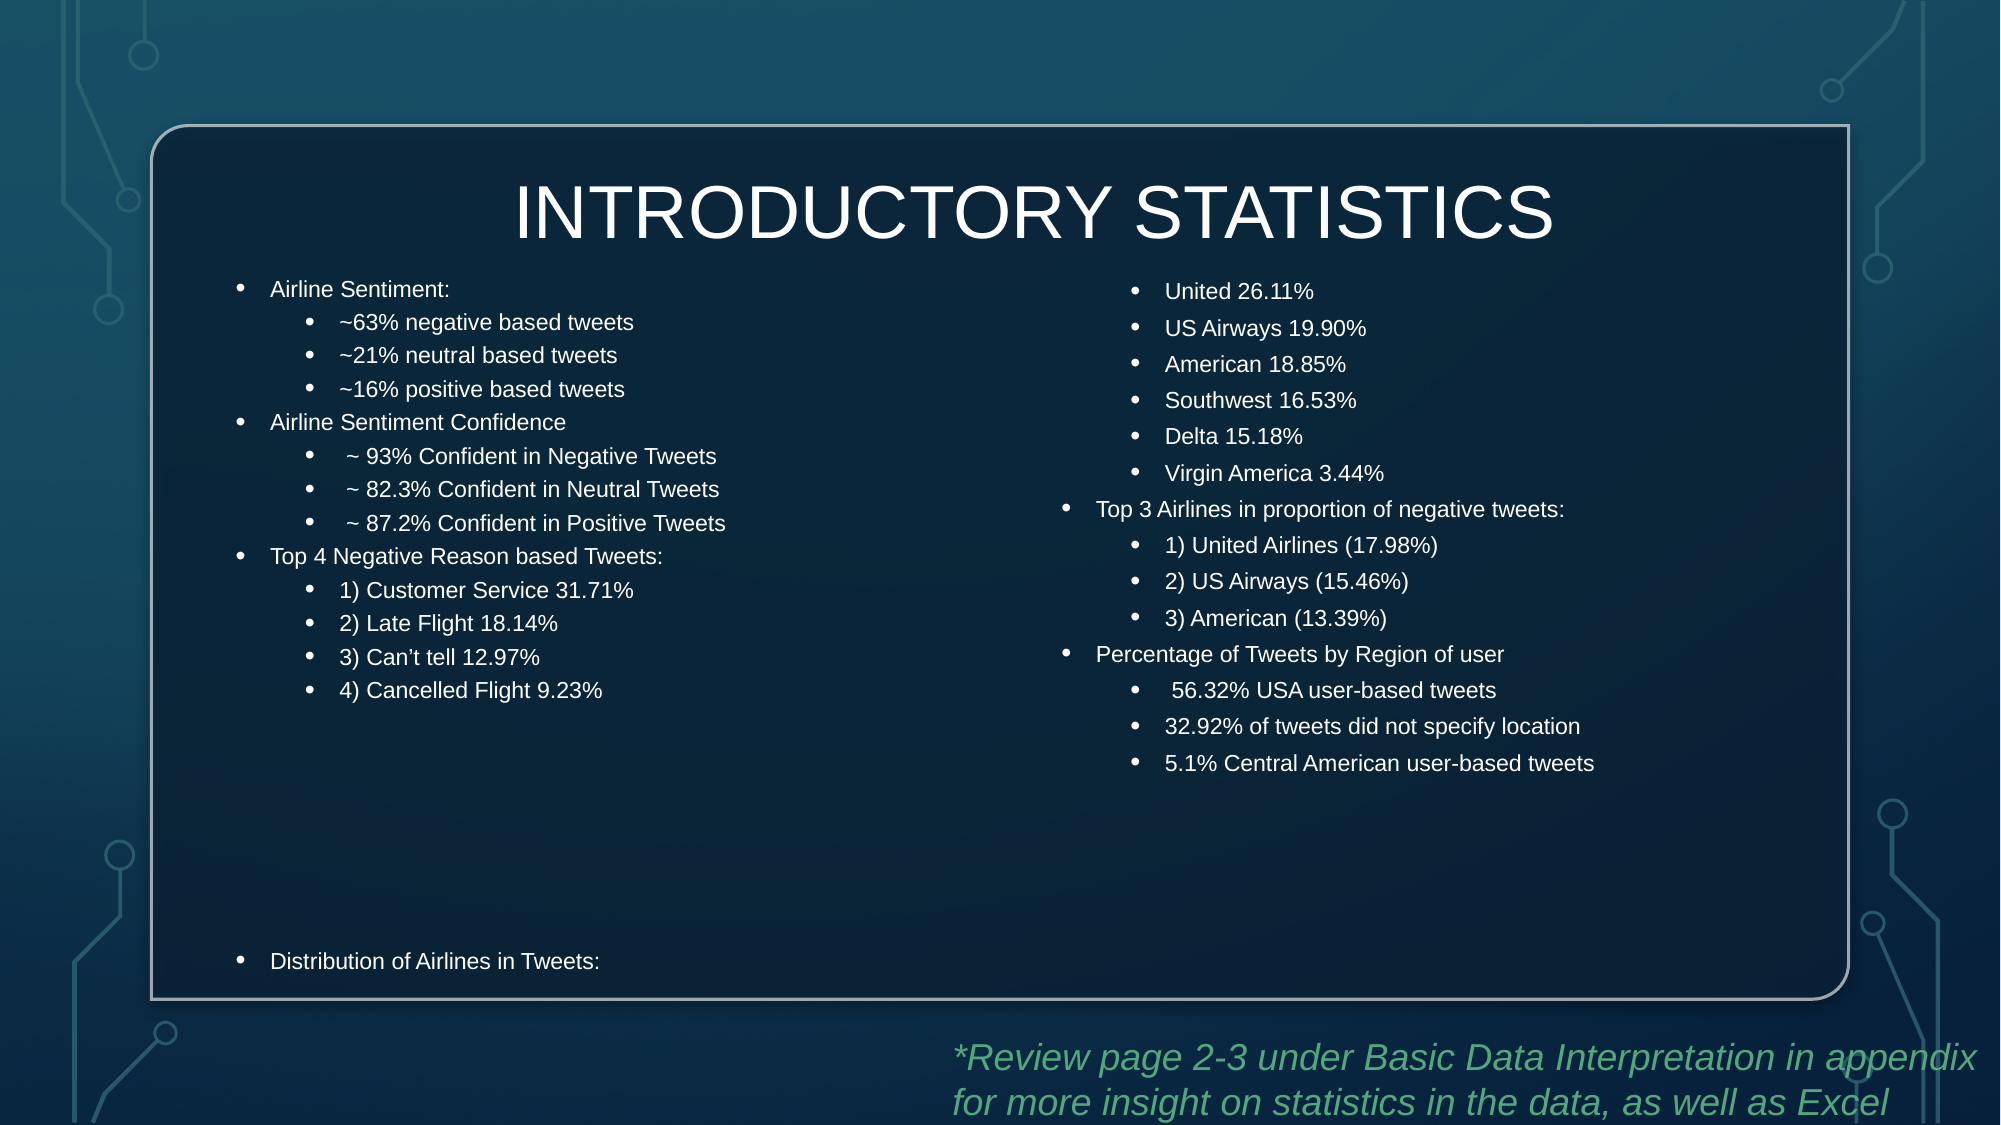

# Introductory statistics

Airline Sentiment:
~63% negative based tweets
~21% neutral based tweets
~16% positive based tweets
Airline Sentiment Confidence
 ~ 93% Confident in Negative Tweets
 ~ 82.3% Confident in Neutral Tweets
 ~ 87.2% Confident in Positive Tweets
Top 4 Negative Reason based Tweets:
1) Customer Service 31.71%
2) Late Flight 18.14%
3) Can’t tell 12.97%
4) Cancelled Flight 9.23%

Distribution of Airlines in Tweets:
United 26.11%
US Airways 19.90%
American 18.85%
Southwest 16.53%
Delta 15.18%
Virgin America 3.44%
Top 3 Airlines in proportion of negative tweets:
1) United Airlines (17.98%)
2) US Airways (15.46%)
3) American (13.39%)
Percentage of Tweets by Region of user
 56.32% USA user-based tweets
32.92% of tweets did not specify location
5.1% Central American user-based tweets

*Review page 2-3 under Basic Data Interpretation in appendix for more insight on statistics in the data, as well as Excel Pivot Table Tab.*